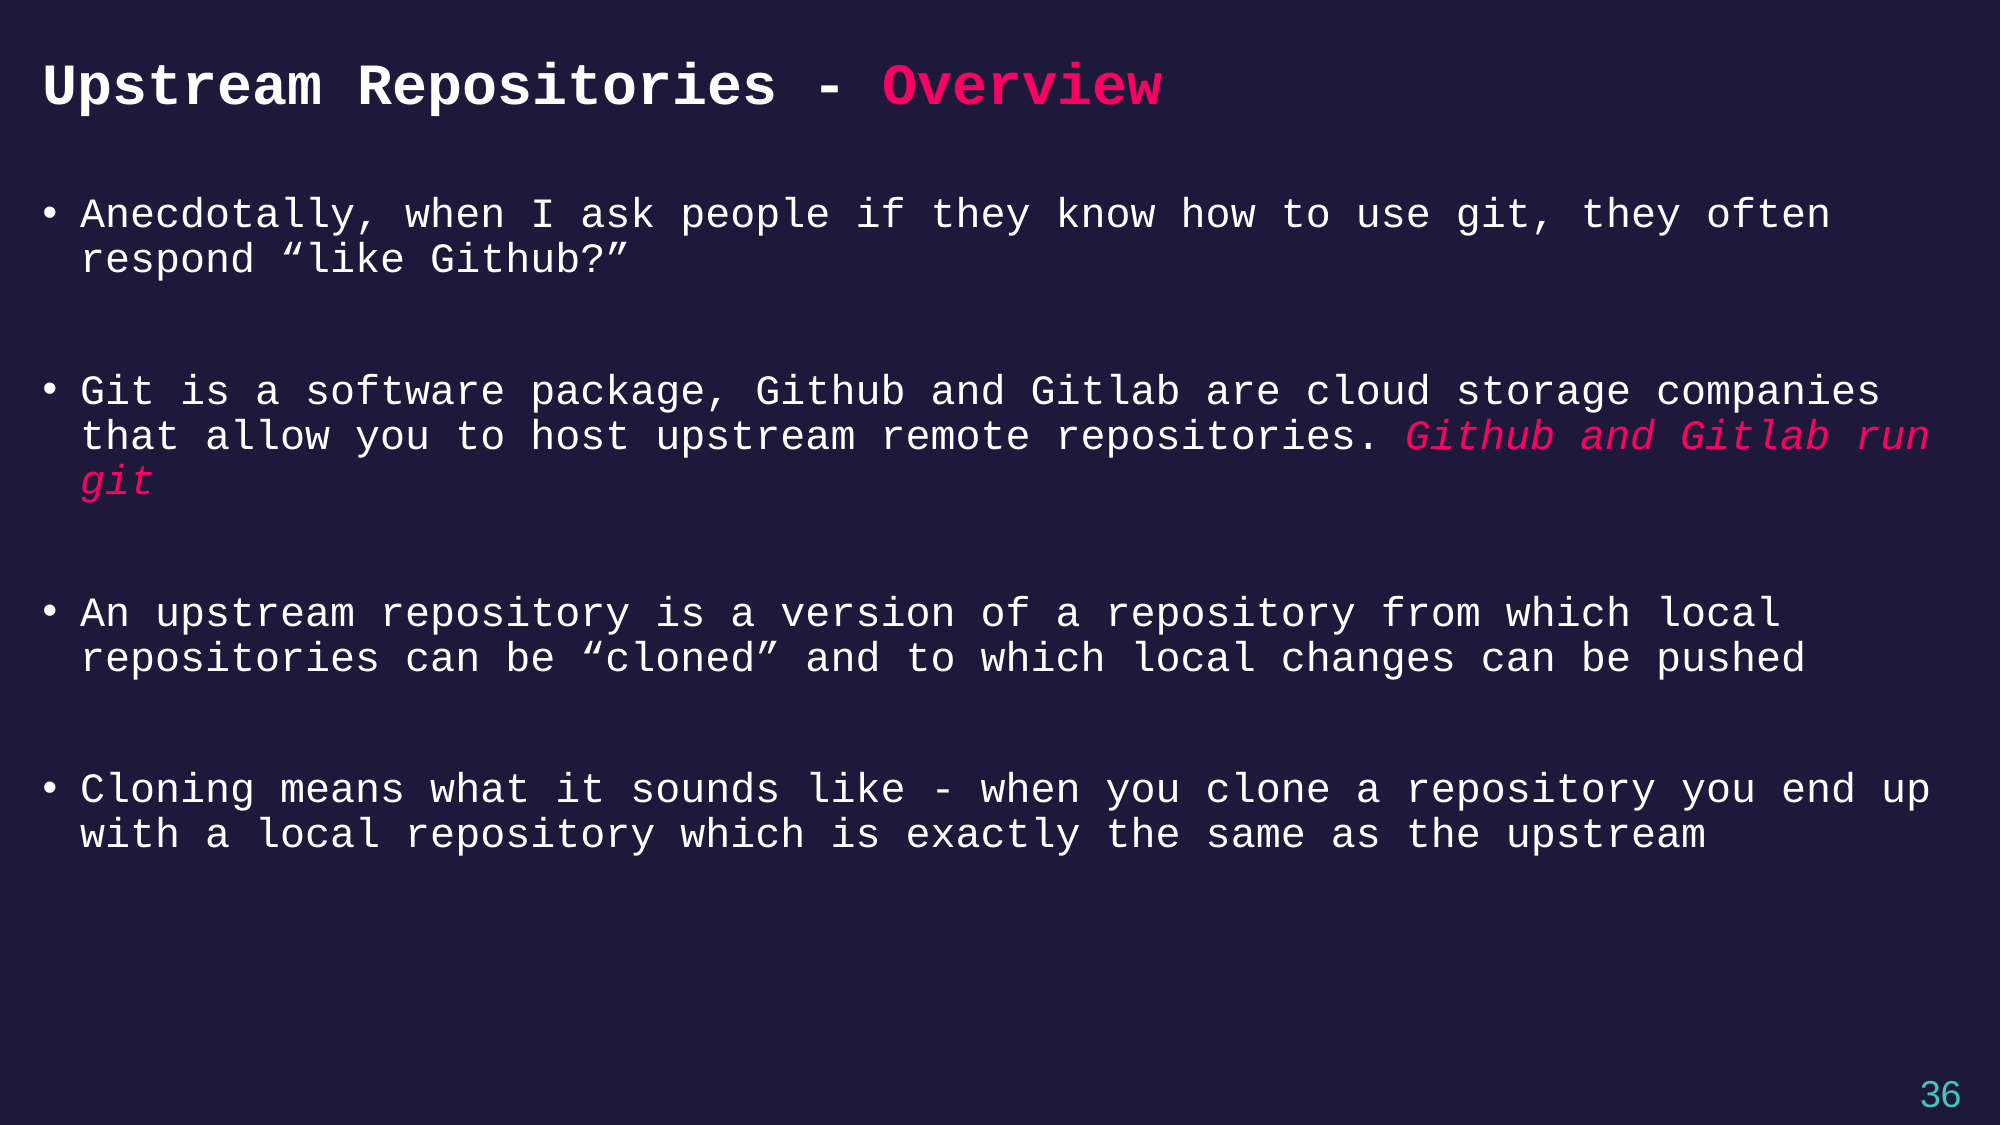

# Upstream Repositories - Overview
Anecdotally, when I ask people if they know how to use git, they often respond “like Github?”

Git is a software package, Github and Gitlab are cloud storage companies that allow you to host upstream remote repositories. Github and Gitlab run git

An upstream repository is a version of a repository from which local repositories can be “cloned” and to which local changes can be pushed

Cloning means what it sounds like - when you clone a repository you end up with a local repository which is exactly the same as the upstream